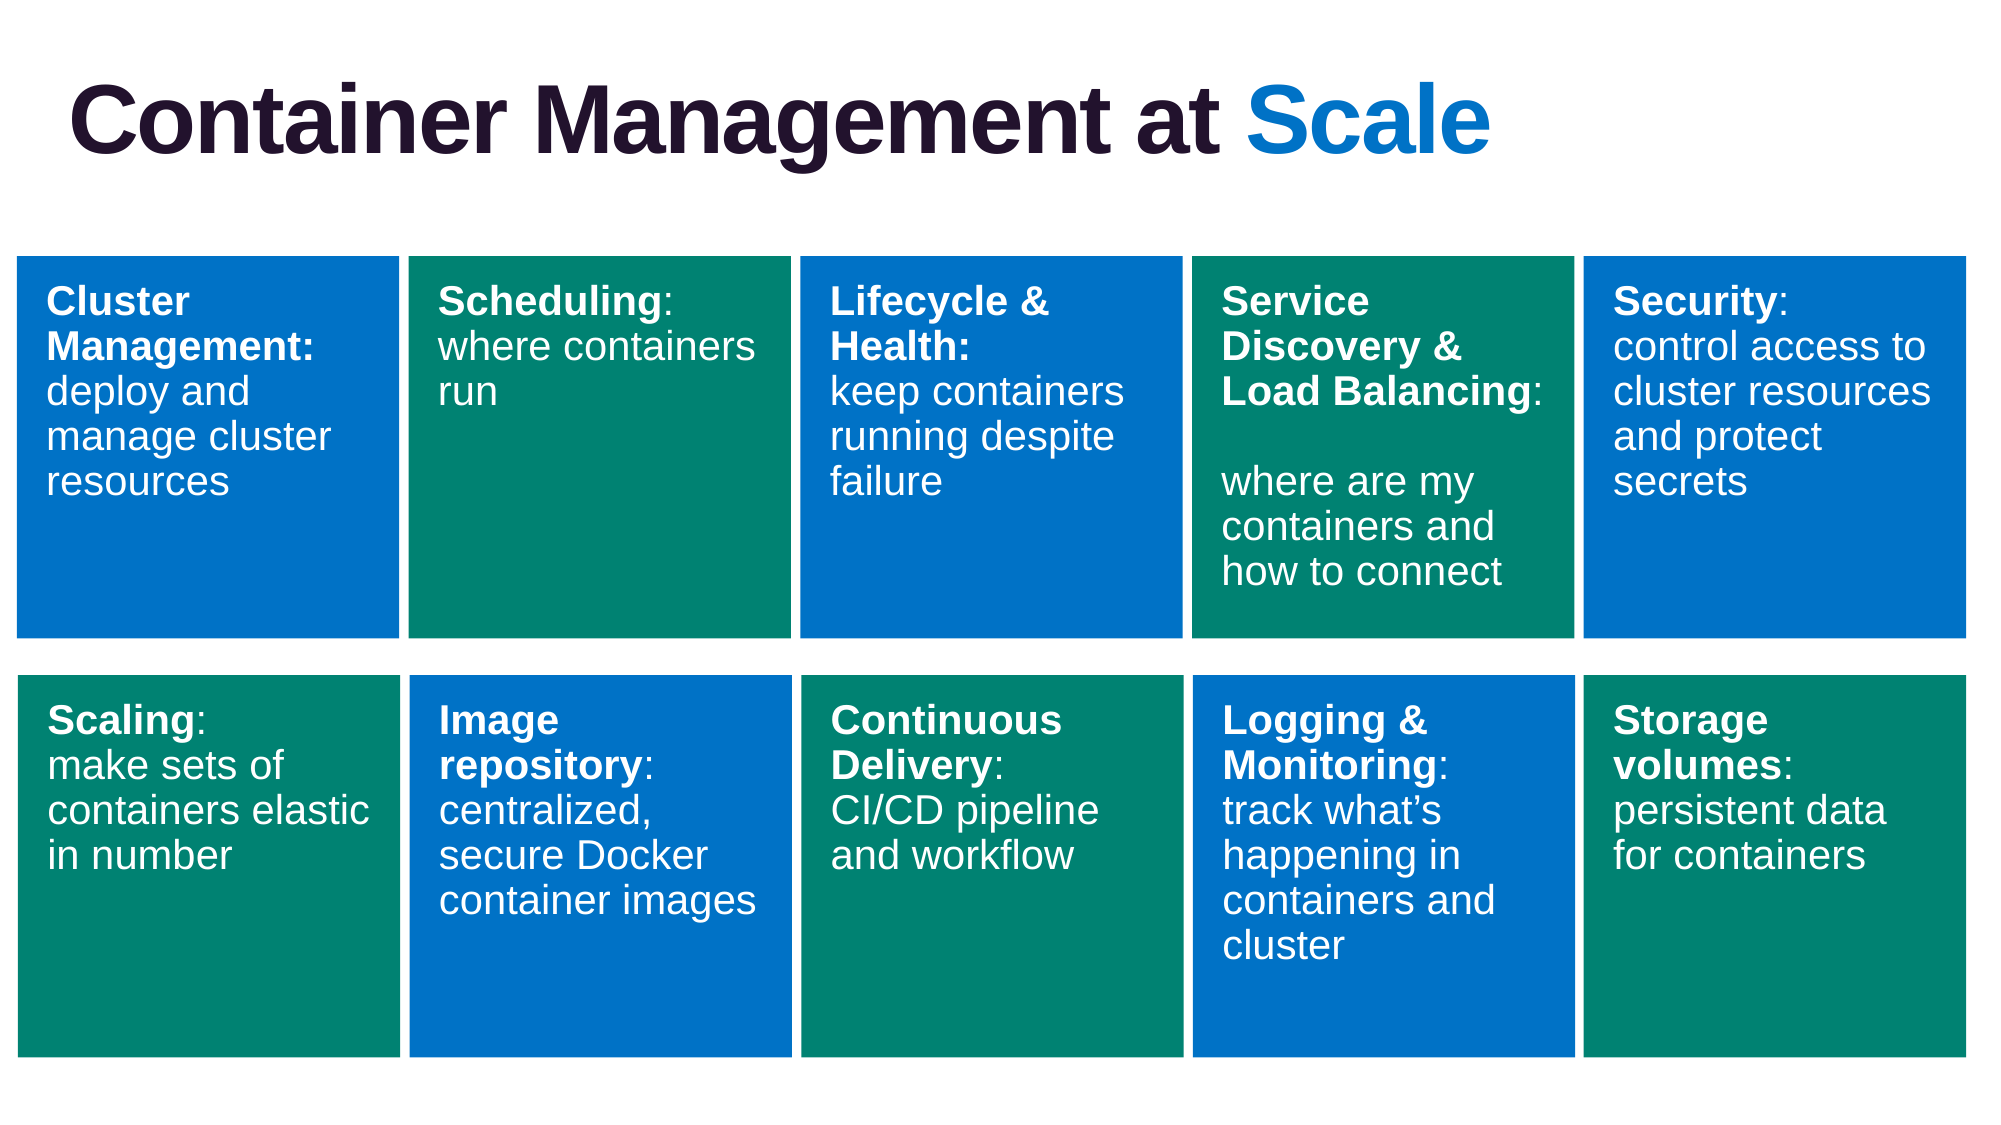

# Container Management at Scale
Cluster Management:
deploy and manage cluster resources
Scheduling: where containers run
Lifecycle & Health:
keep containers running despite failure
Service Discovery & Load Balancing:
where are my containers and how to connect
Security:
control access to cluster resources and protect secrets
Scaling:
make sets of containers elastic in number
Image repository:
centralized, secure Docker container images
Continuous Delivery:
CI/CD pipeline and workflow
Logging & Monitoring:
track what’s happening in containers and cluster
Storage volumes:
persistent data for containers